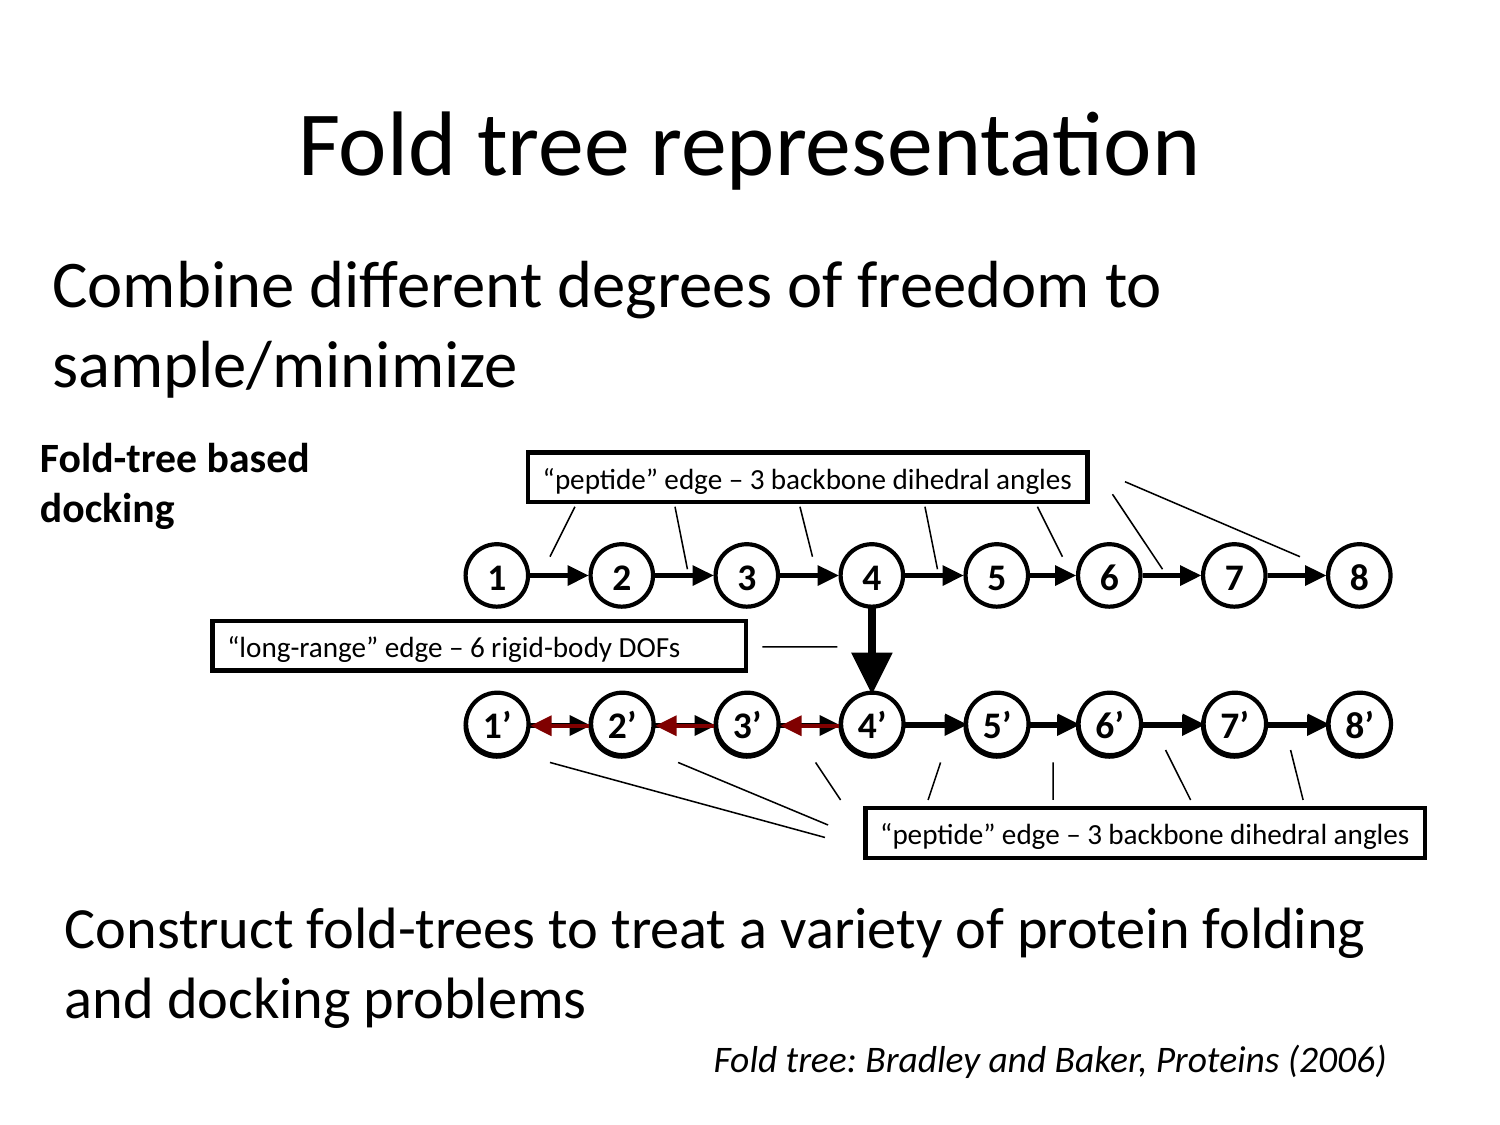

# Fold tree representation
Combine different degrees of freedom to sample/minimize
Fold-tree based docking
“peptide” edge – 3 backbone dihedral angles

1
2
3
4
5
6
7
8
“long-range” edge – 6 rigid-body DOFs

1’
2’
3’
4’
5’
6’
7’
8’
1’
2’
3’
4’
5’
6’
7’
8’

“peptide” edge – 3 backbone dihedral angles
Construct fold-trees to treat a variety of protein folding and docking problems
Fold tree: Bradley and Baker, Proteins (2006)